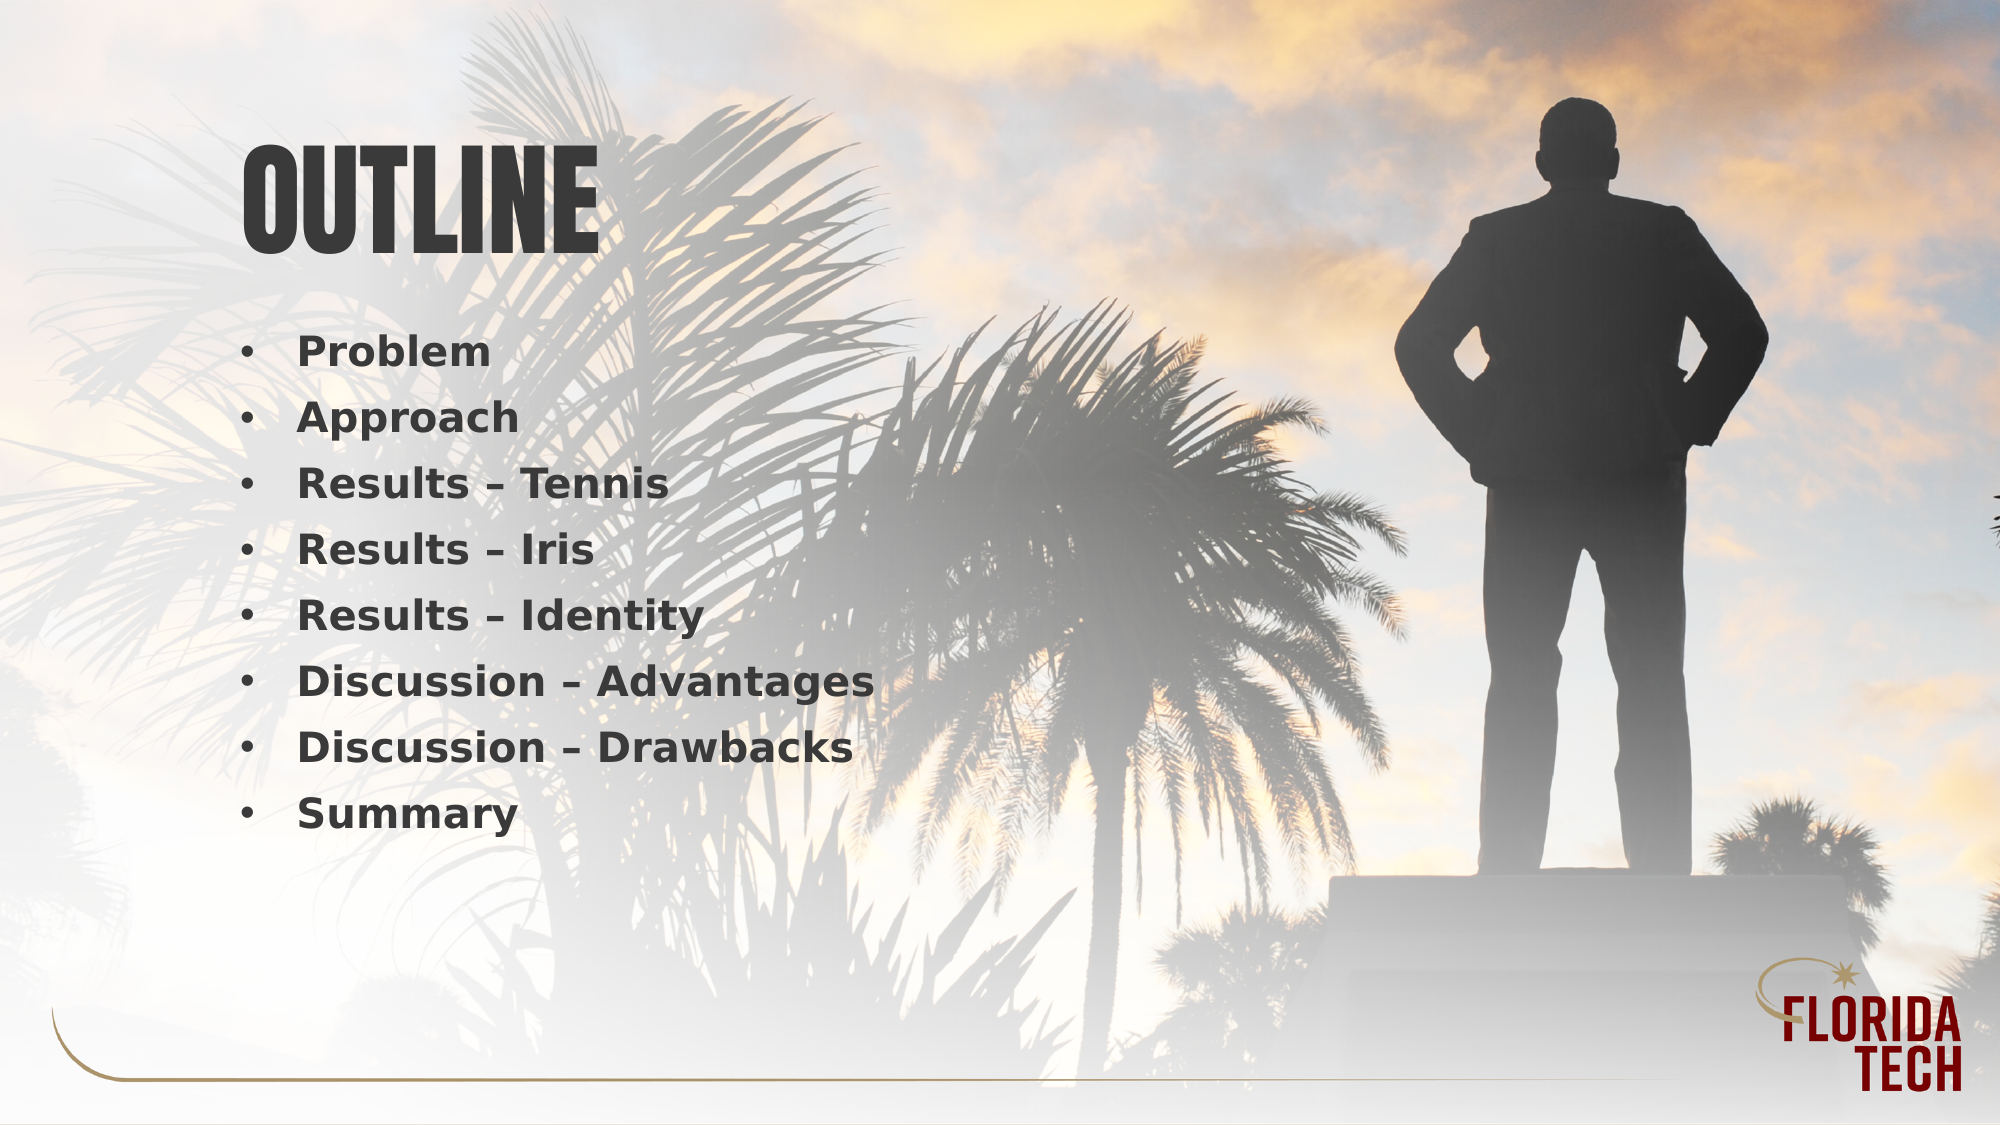

# OUTLINE
Problem
Approach
Results – Tennis
Results – Iris
Results – Identity
Discussion – Advantages
Discussion – Drawbacks
Summary